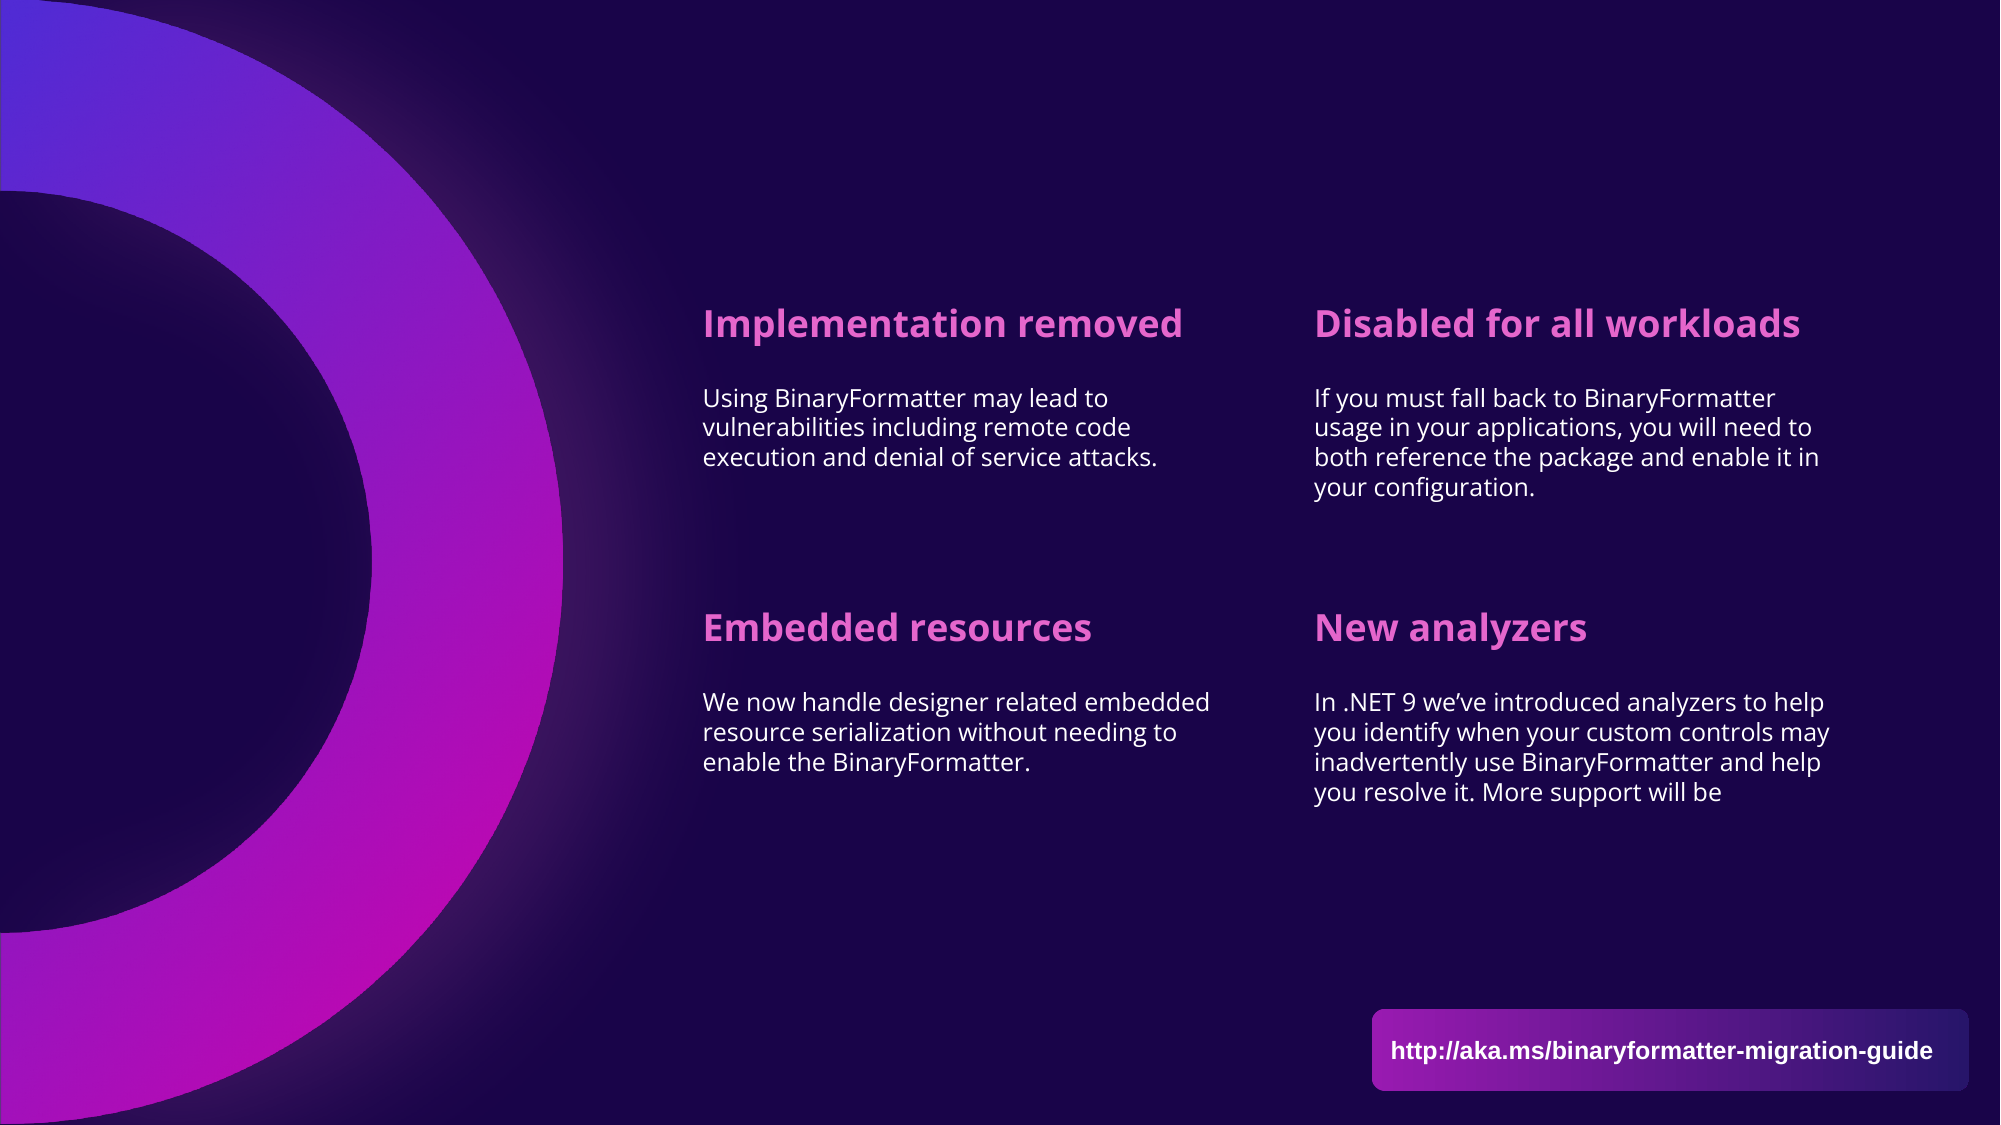

Implementation removed
Disabled for all workloads
Using BinaryFormatter may lead to vulnerabilities including remote code execution and denial of service attacks.
If you must fall back to BinaryFormatter usage in your applications, you will need to both reference the package and enable it in your configuration.
Embedded resources
New analyzers
We now handle designer related embedded resource serialization without needing to enable the BinaryFormatter.
In .NET 9 we’ve introduced analyzers to help you identify when your custom controls may inadvertently use BinaryFormatter and help you resolve it. More support will be
http://aka.ms/binaryformatter-migration-guide